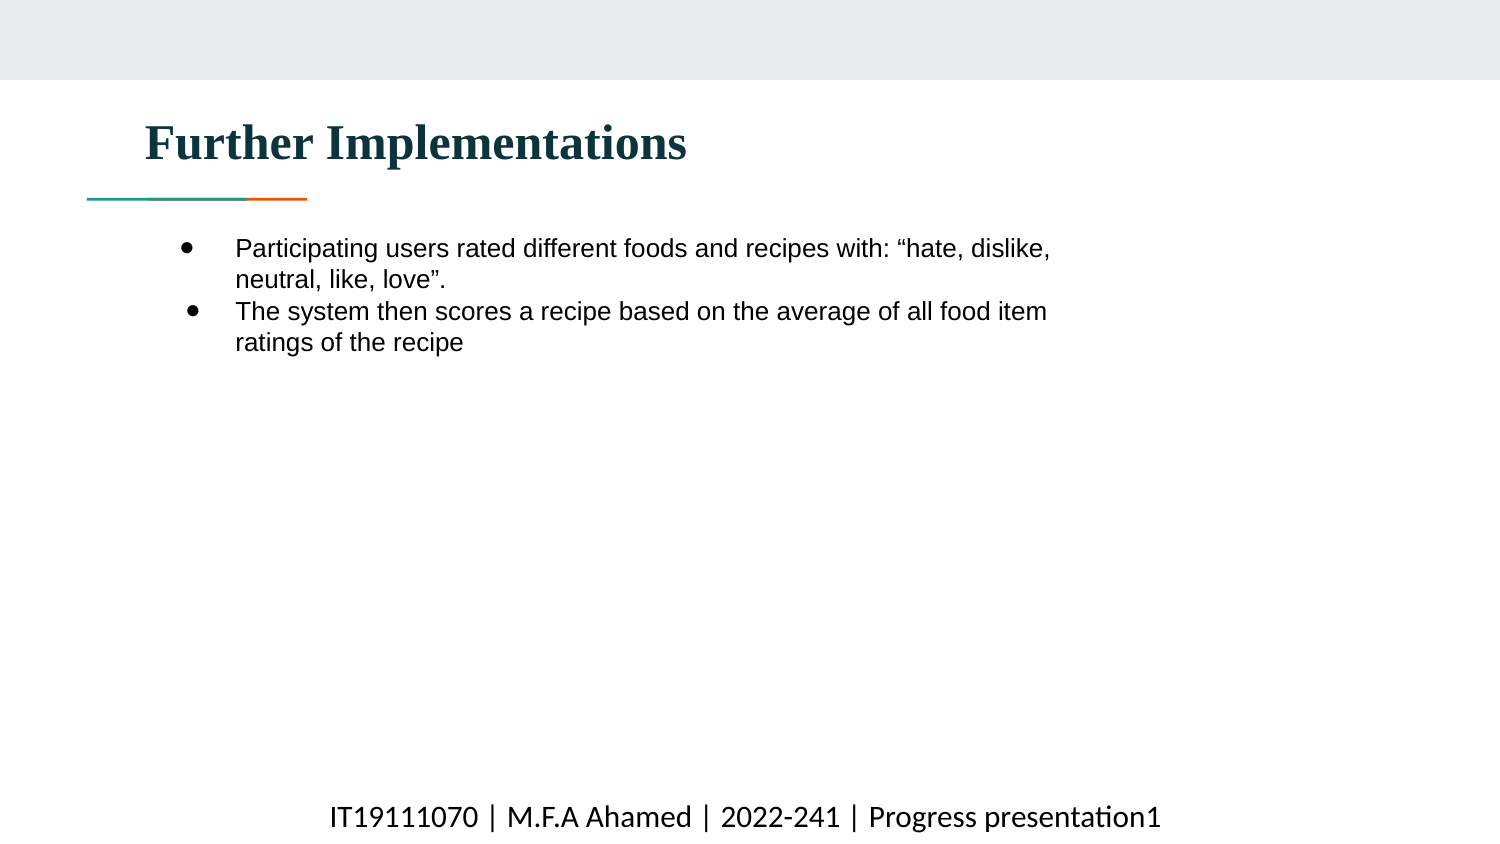

# Further Implementations
Participating users rated different foods and recipes with: “hate, dislike, neutral, like, love”.
The system then scores a recipe based on the average of all food item ratings of the recipe
IT19111070 | M.F.A Ahamed | 2022-241 | Progress presentation1